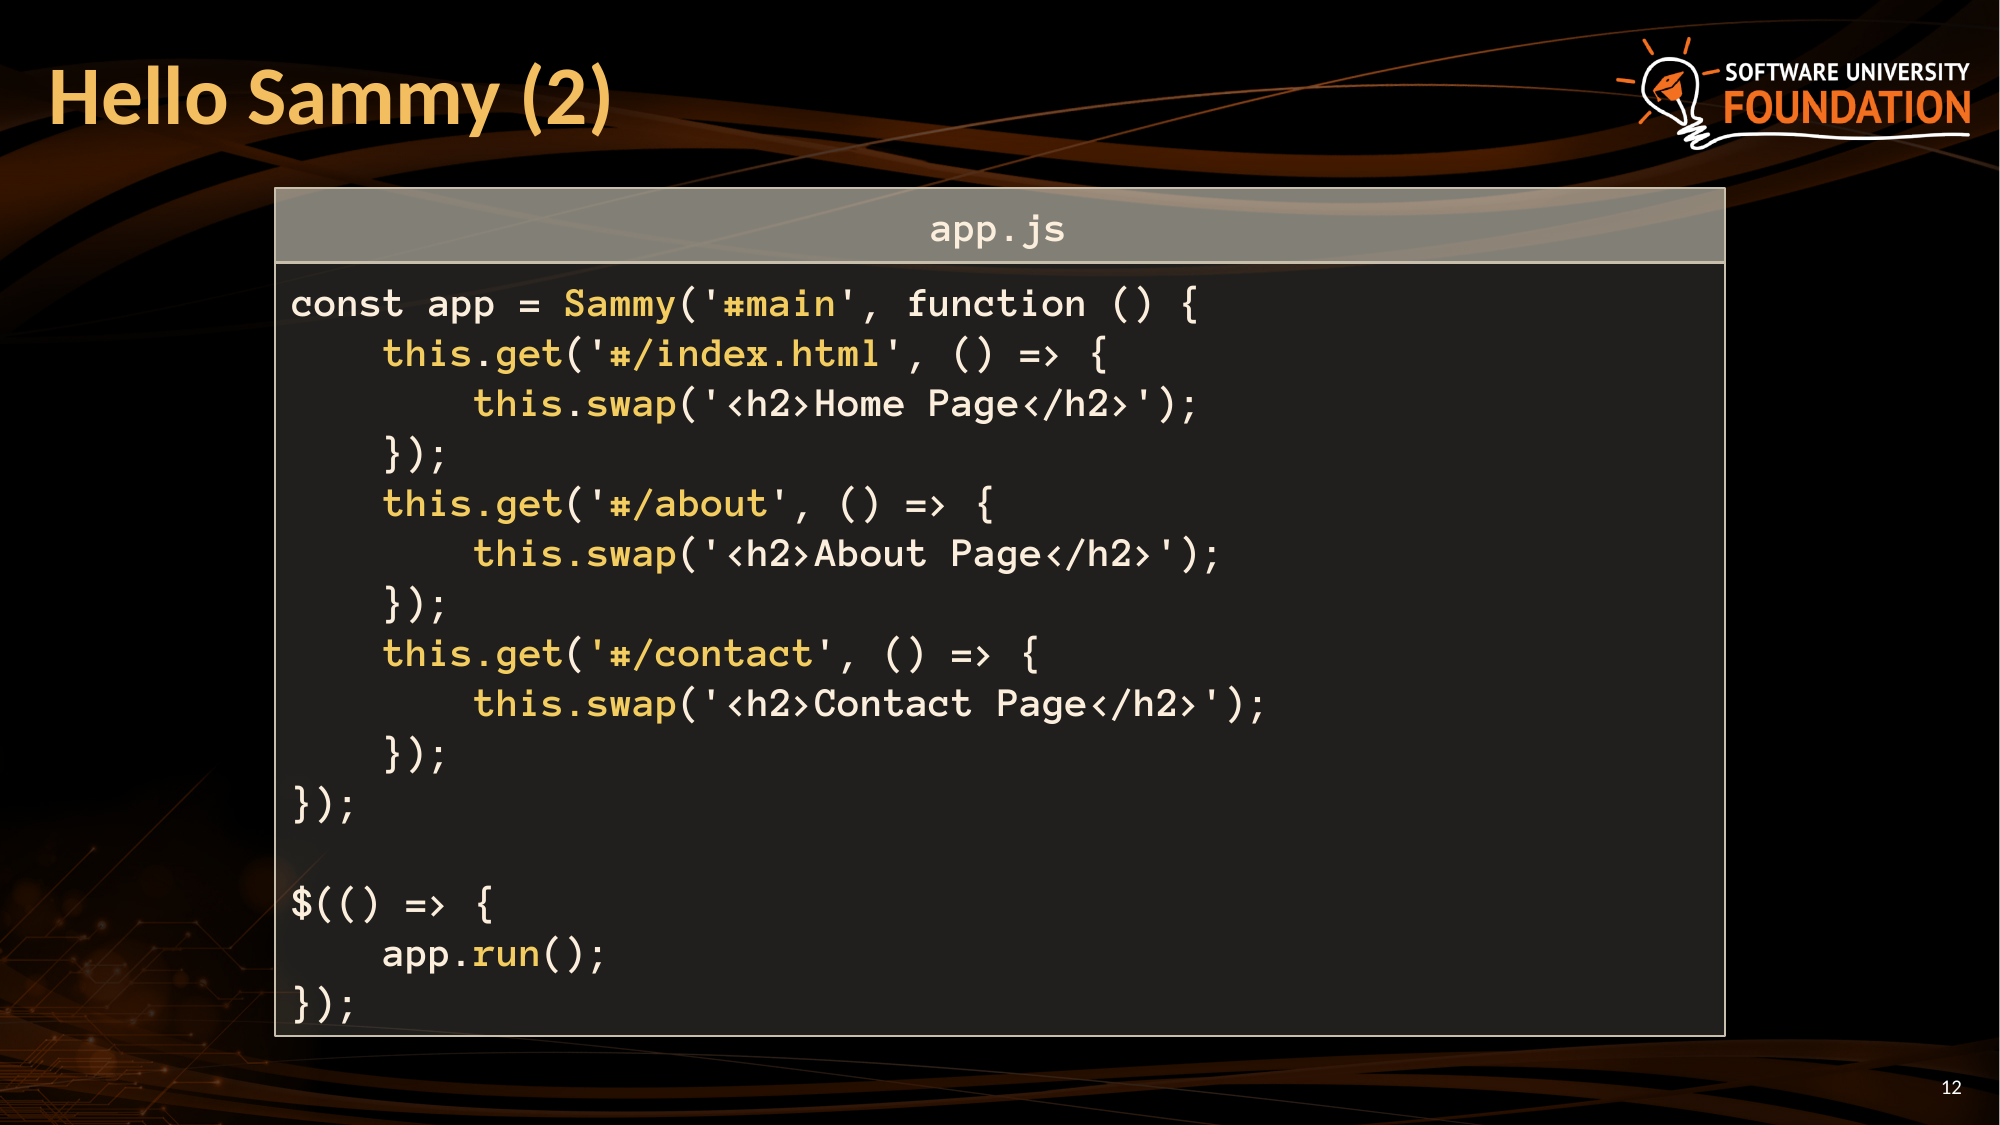

# Hello Sammy (2)
app.js
const app = Sammy('#main', function () {
    this.get('#/index.html', () => {
        this.swap('<h2>Home Page</h2>');
    });
    this.get('#/about', () => {
        this.swap('<h2>About Page</h2>');
    });
    this.get('#/contact', () => {
        this.swap('<h2>Contact Page</h2>');
    });
});

$(() => {
    app.run();
});
12